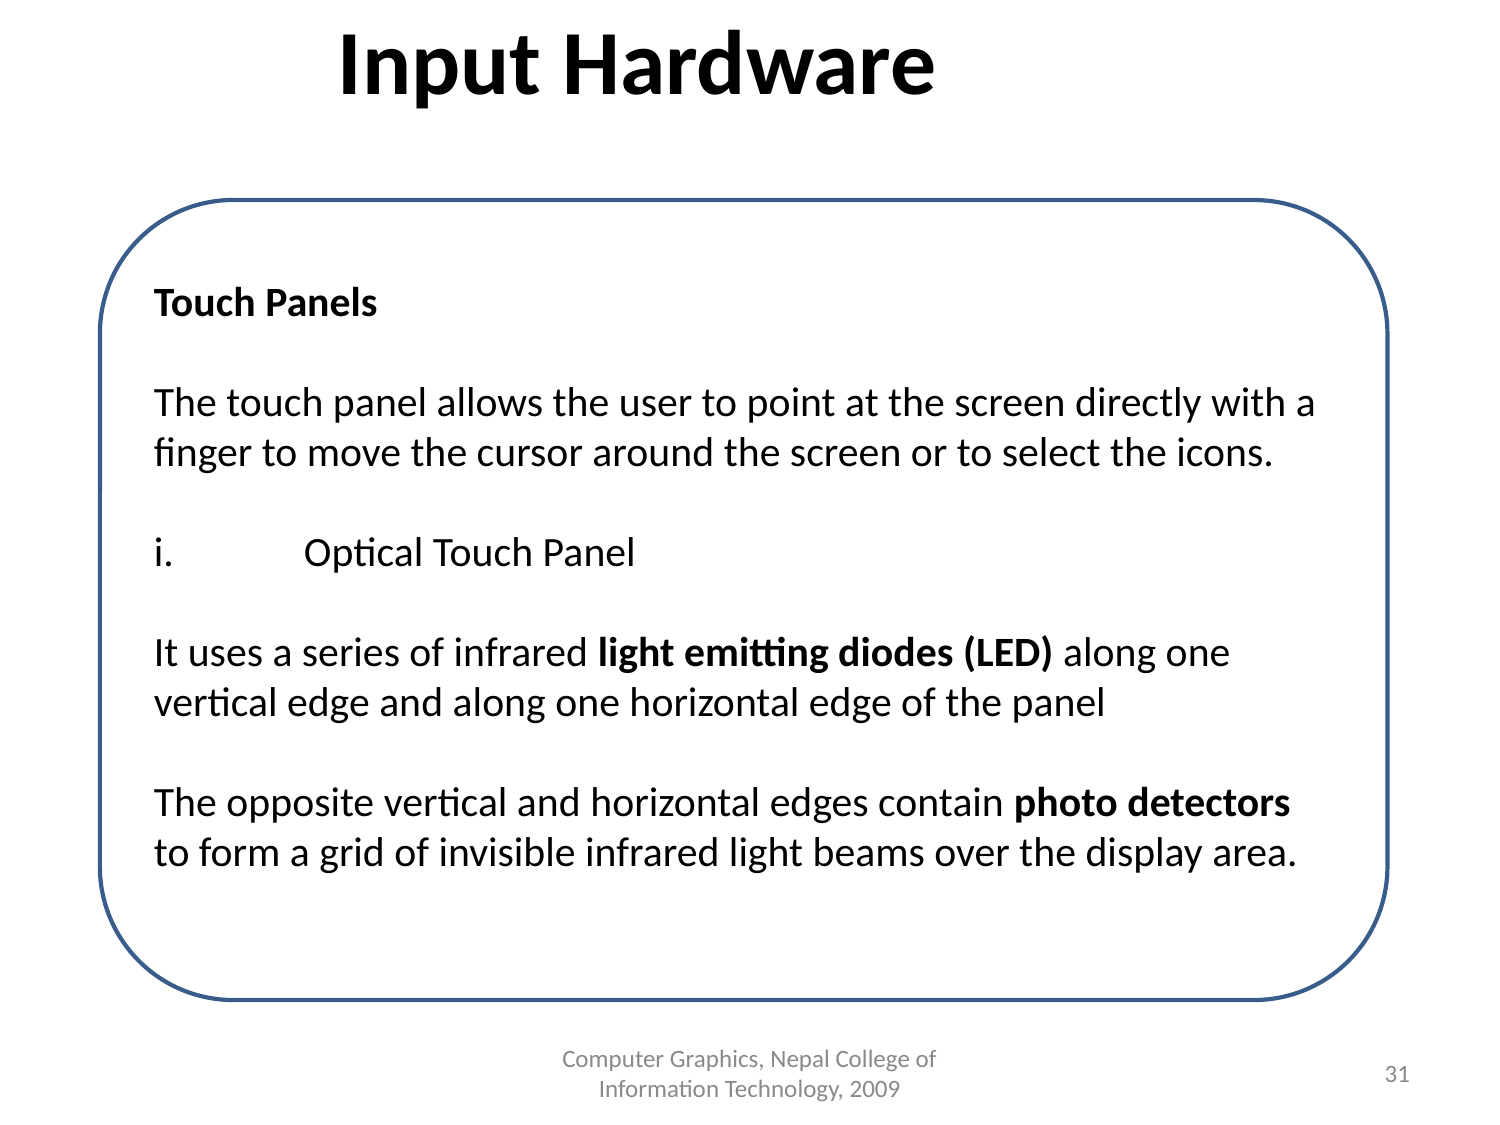

Input Hardware
Touch Panels

The touch panel allows the user to point at the screen directly with a finger to move the cursor around the screen or to select the icons.

i.	Optical Touch Panel

It uses a series of infrared light emitting diodes (LED) along one vertical edge and along one horizontal edge of the panel

The opposite vertical and horizontal edges contain photo detectors to form a grid of invisible infrared light beams over the display area.

Computer Graphics, Nepal College of Information Technology, 2009
31